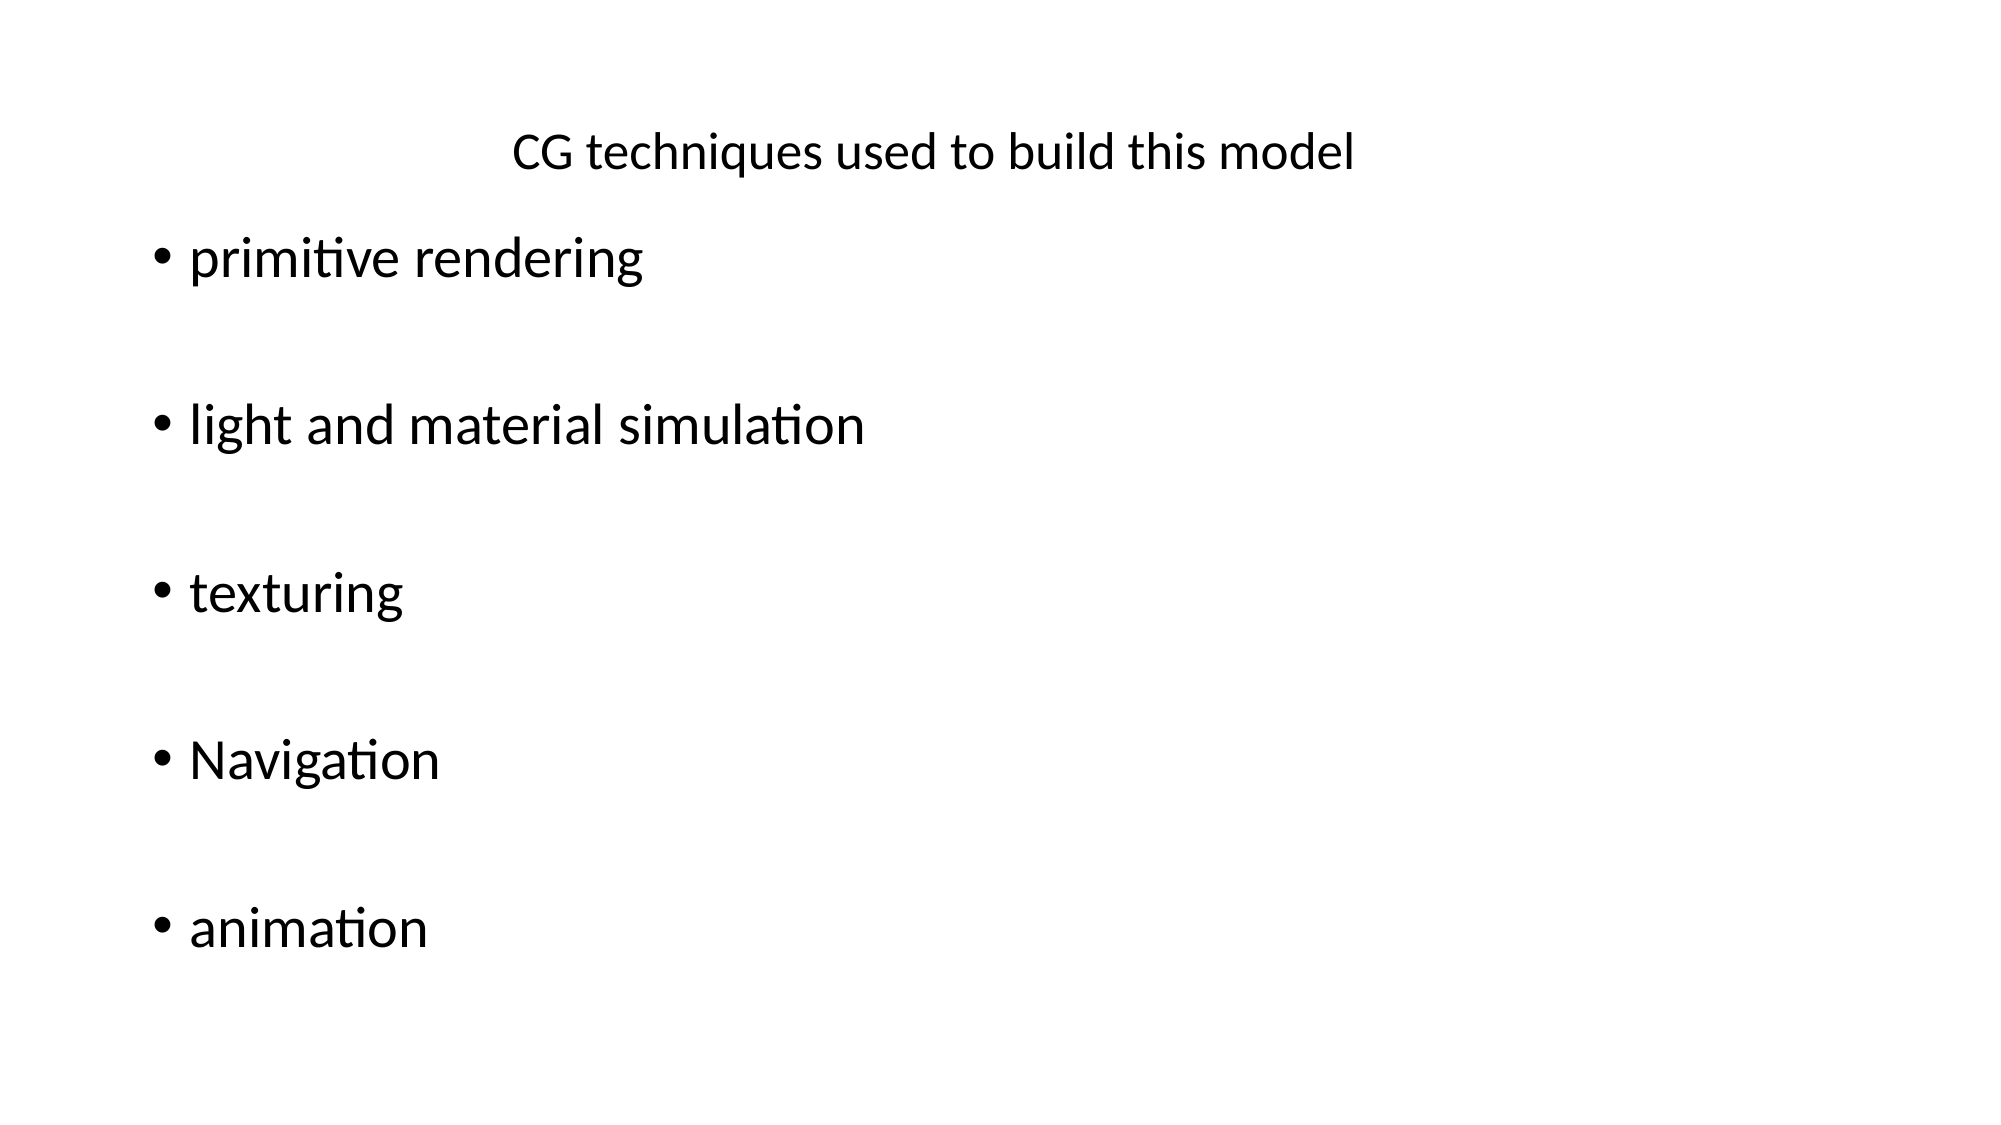

# CG techniques used to build this model
primitive rendering

light and material simulation

texturing

Navigation

animation